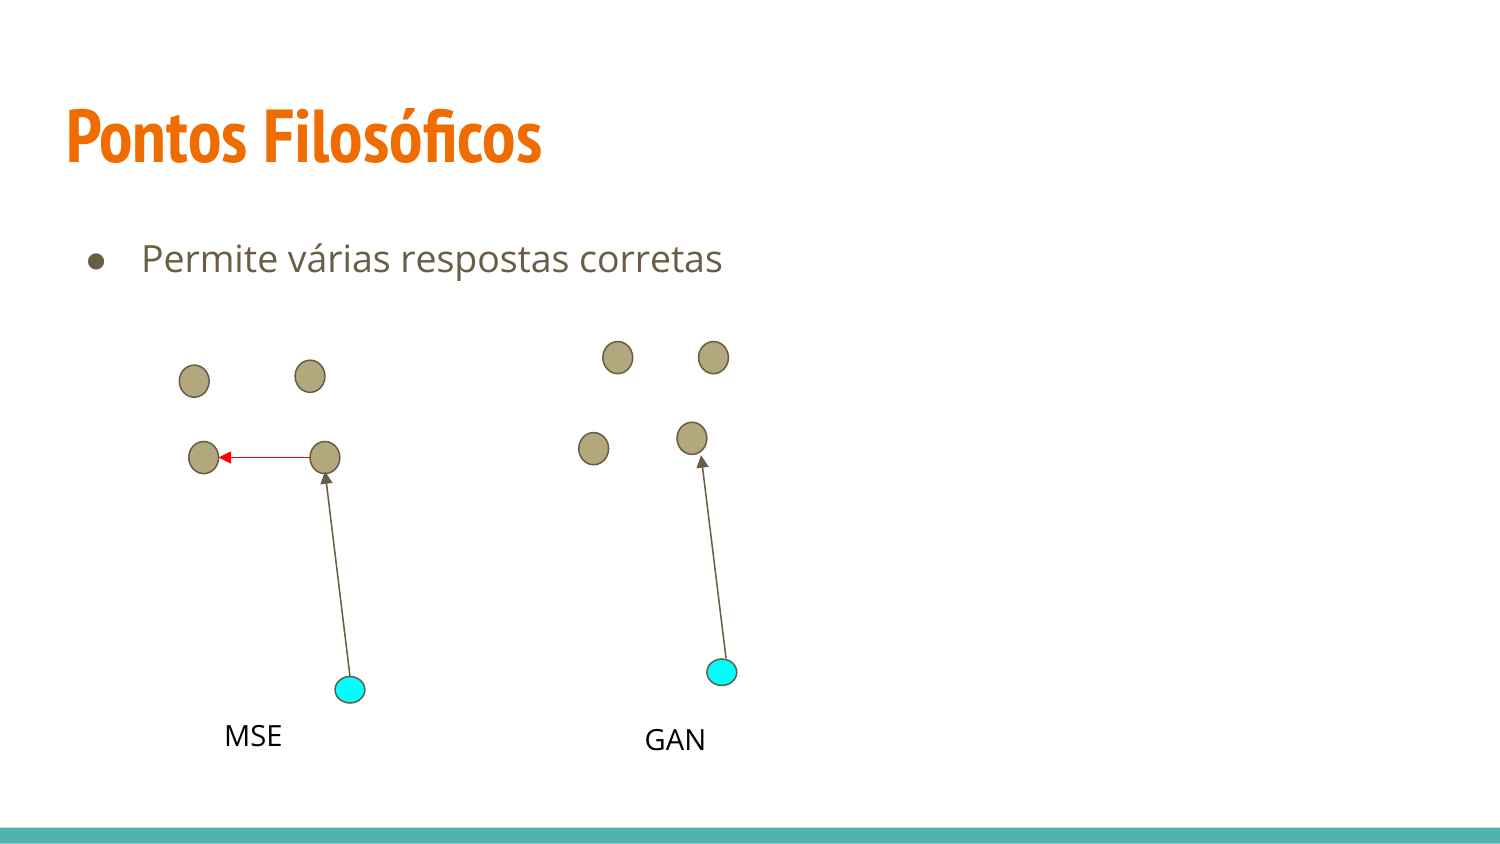

# Pontos Filosóficos

Permite várias respostas corretas

MSE
GAN